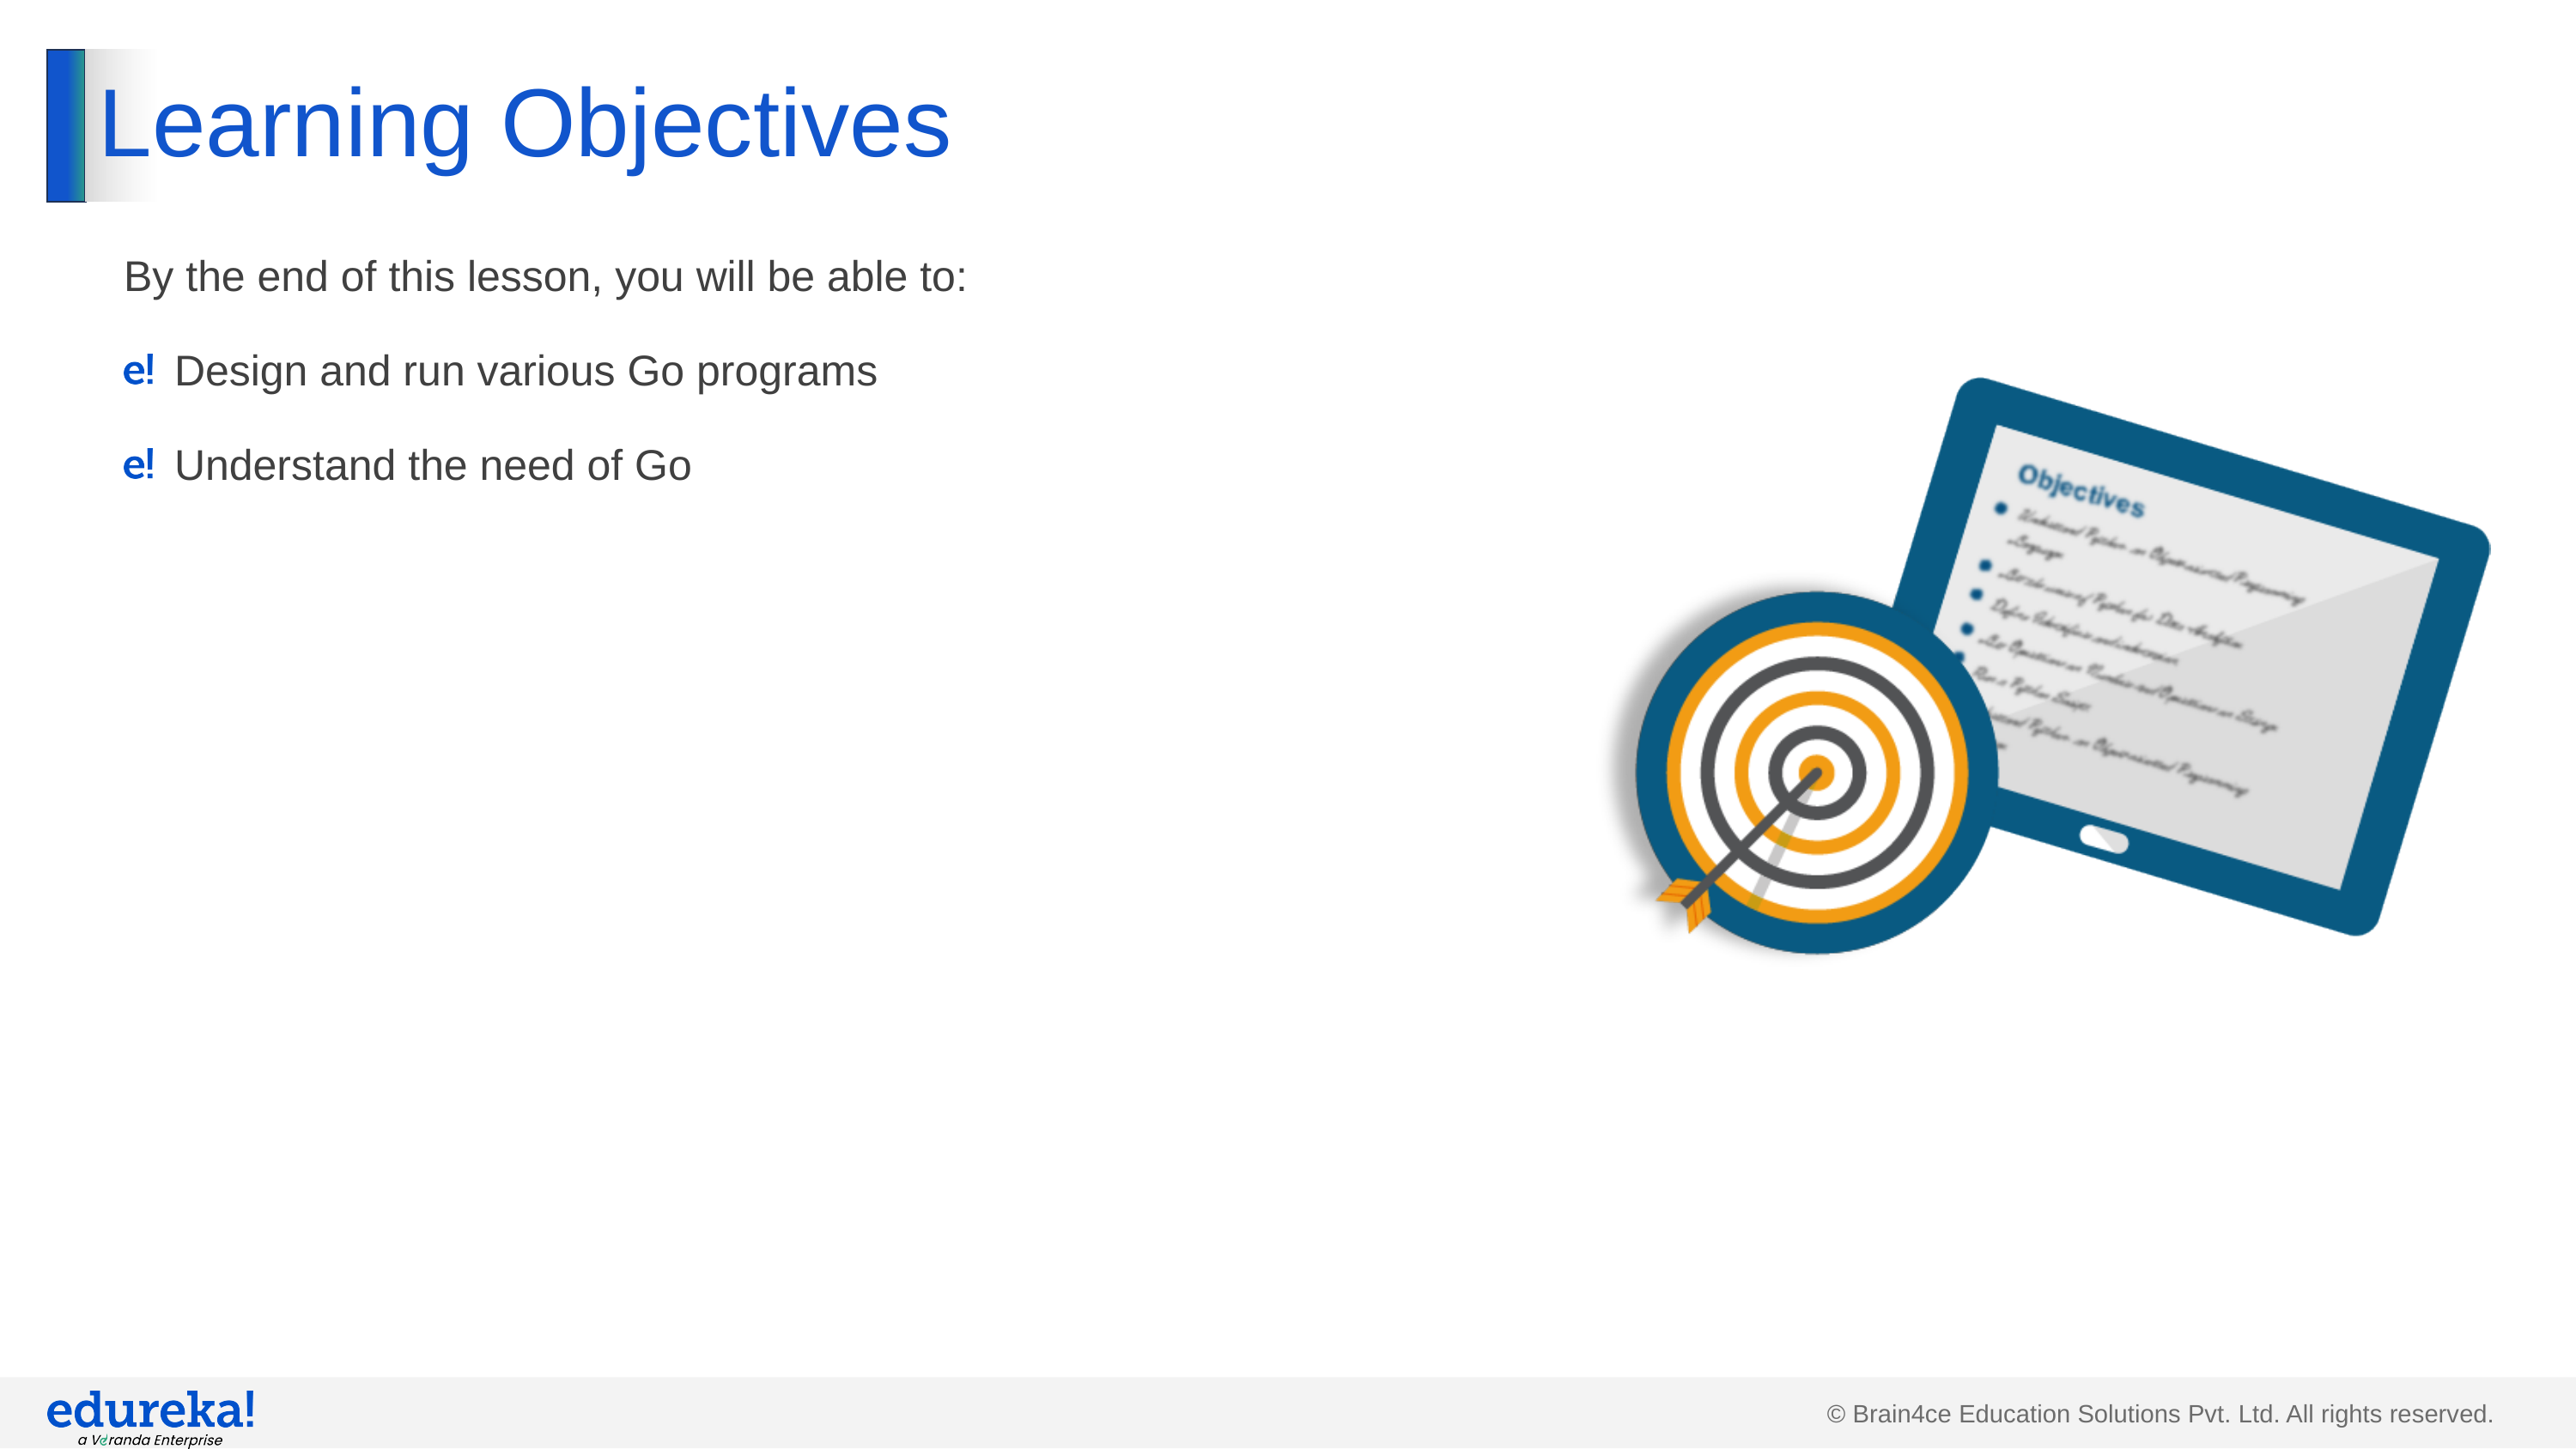

# Learning Objectives
By the end of this lesson, you will be able to:
Design and run various Go programs
Understand the need of Go